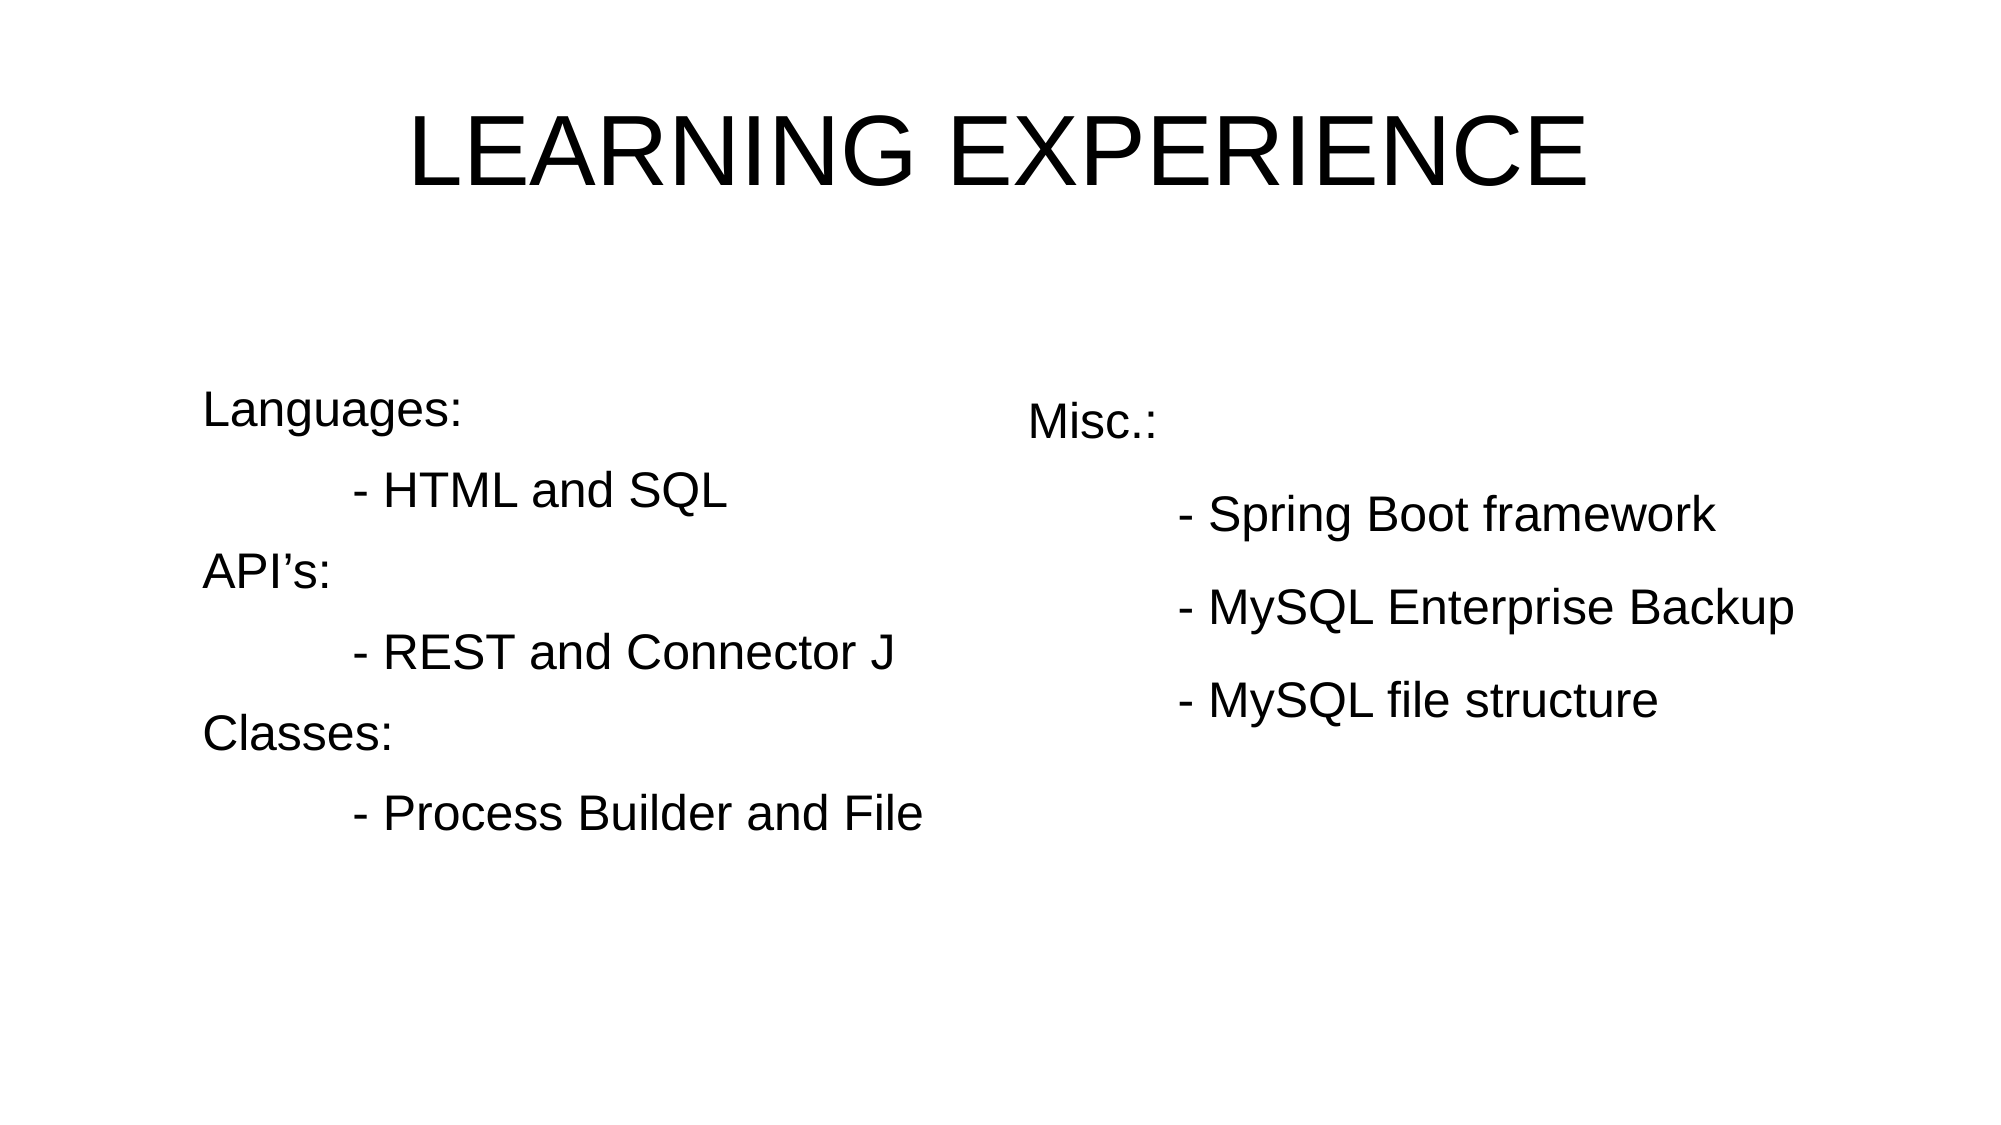

# Learning experience
Languages:
	- HTML and SQL
API’s:
	- REST and Connector J
Classes:
	- Process Builder and File
Misc.:
	- Spring Boot framework
	- MySQL Enterprise Backup
	- MySQL file structure